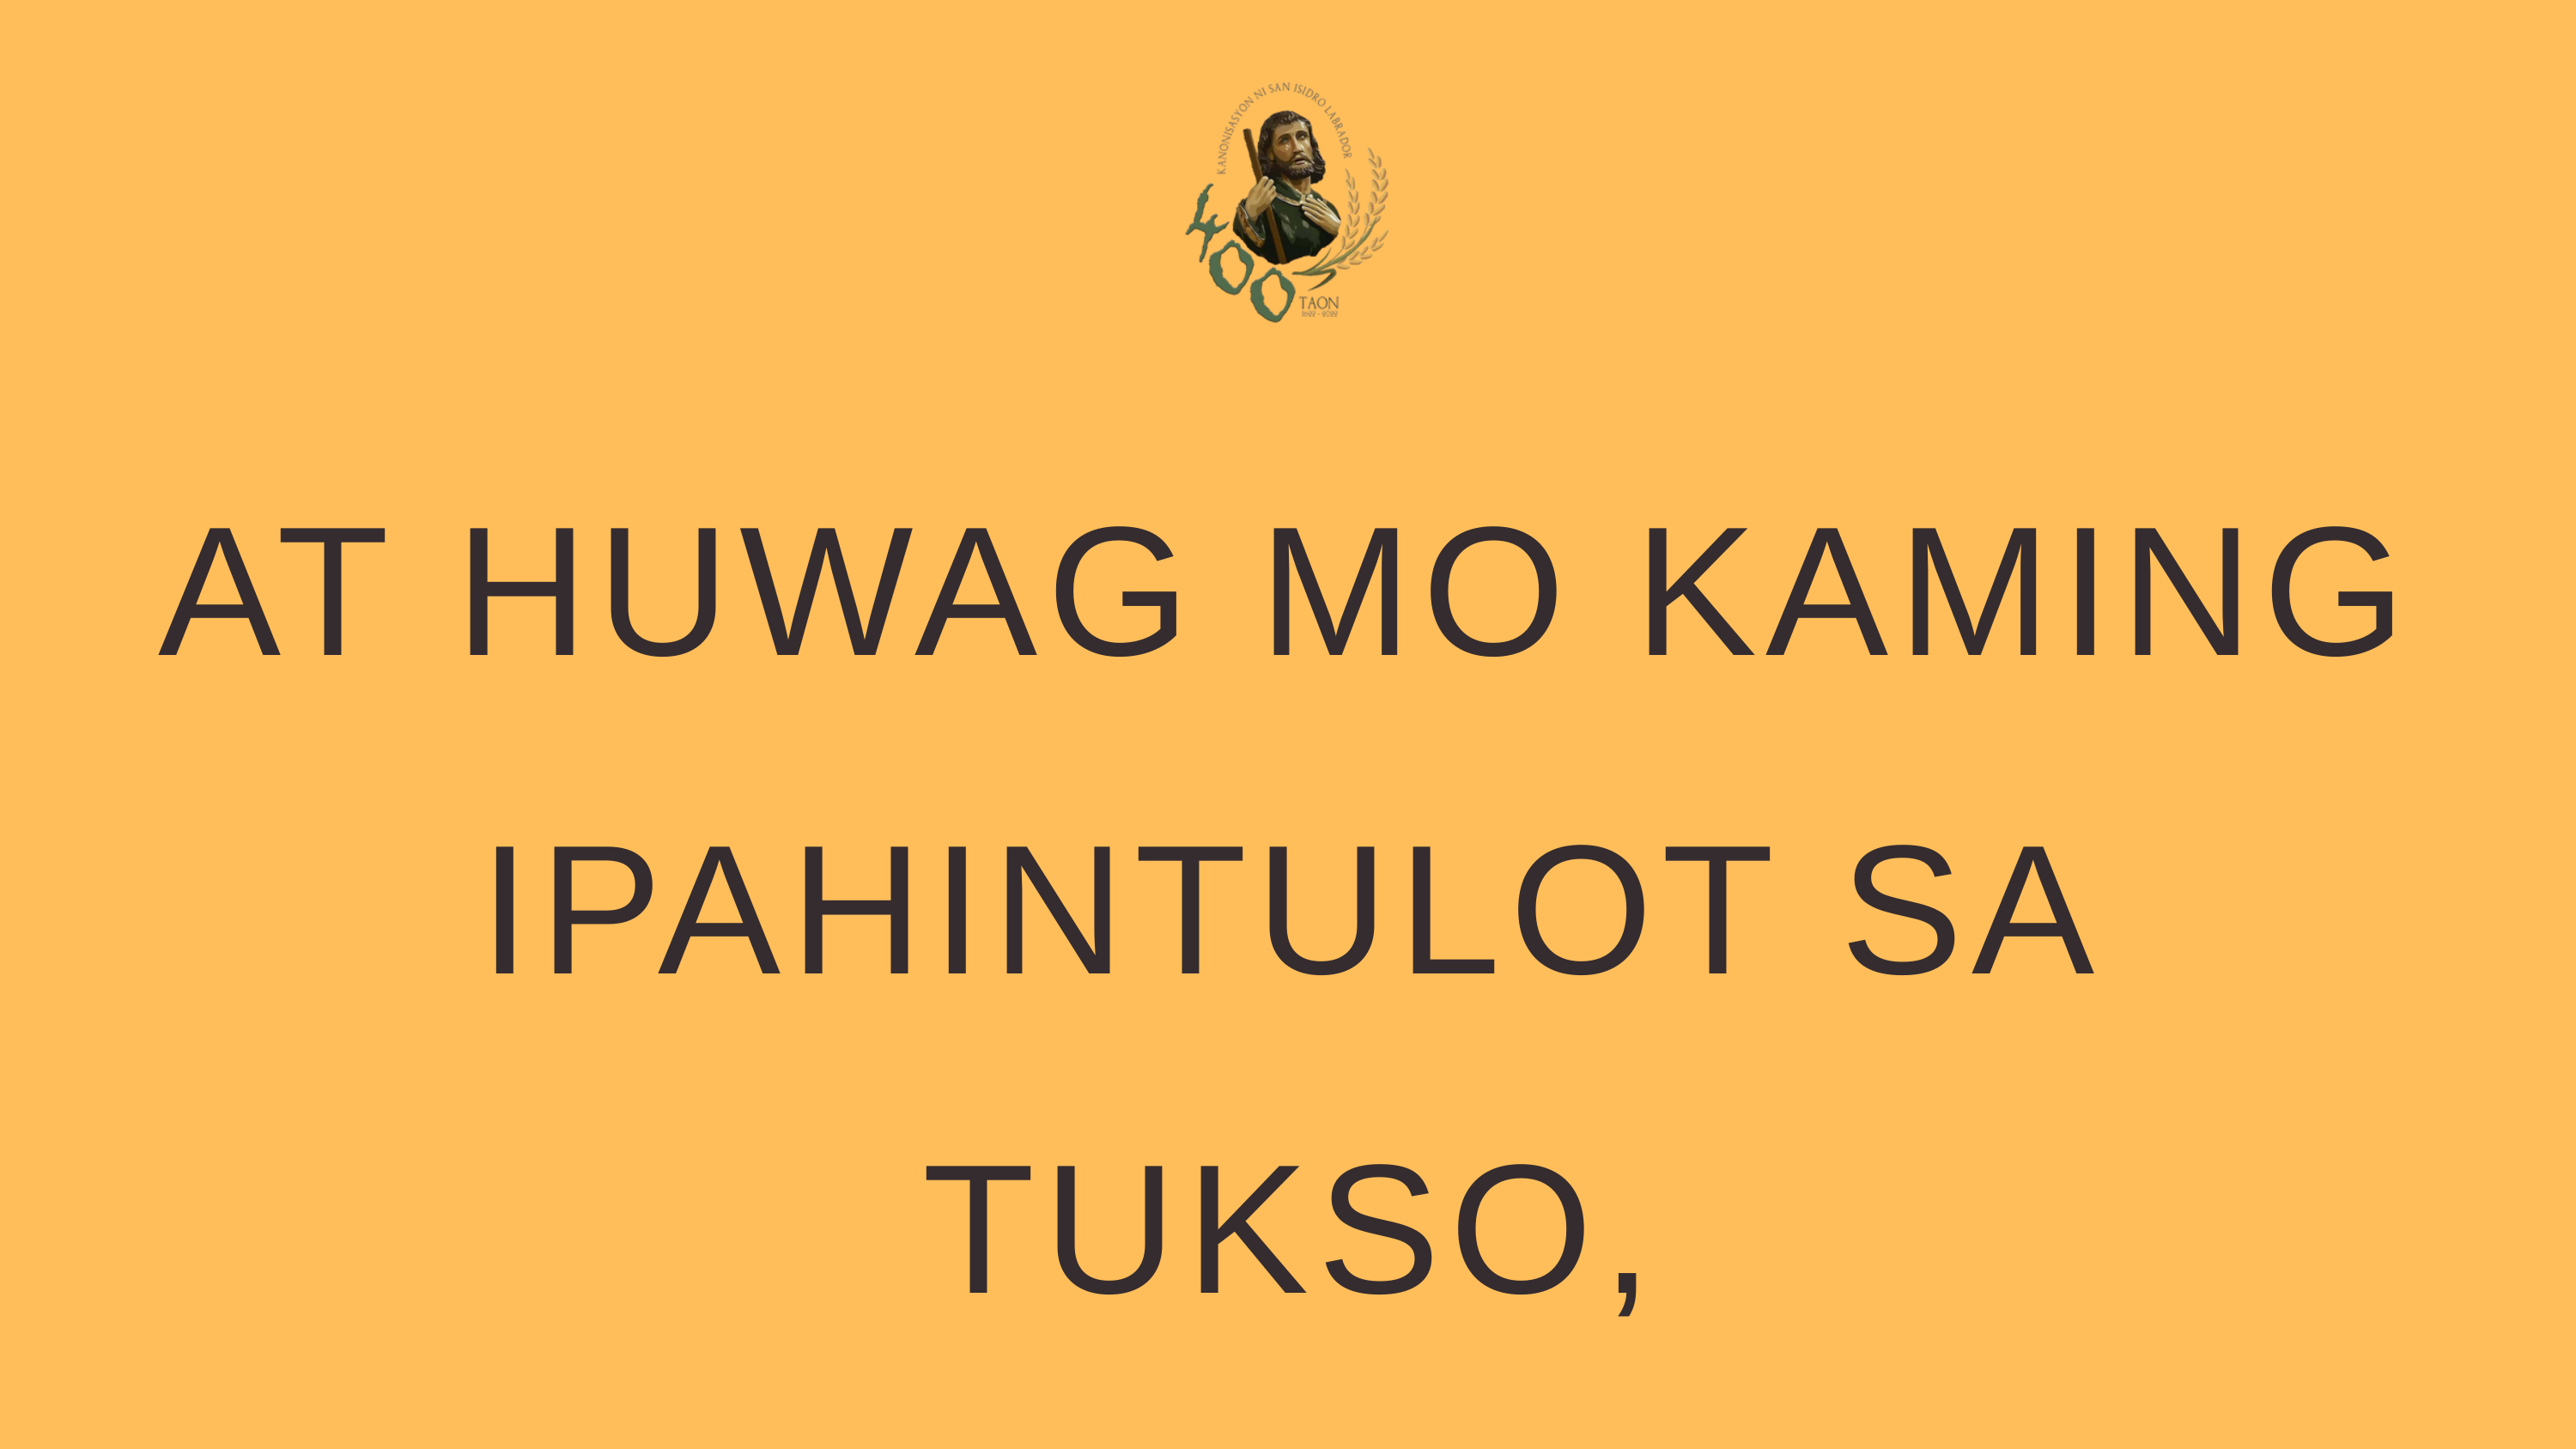

AT HUWAG MO KAMING IPAHINTULOT SA TUKSO,